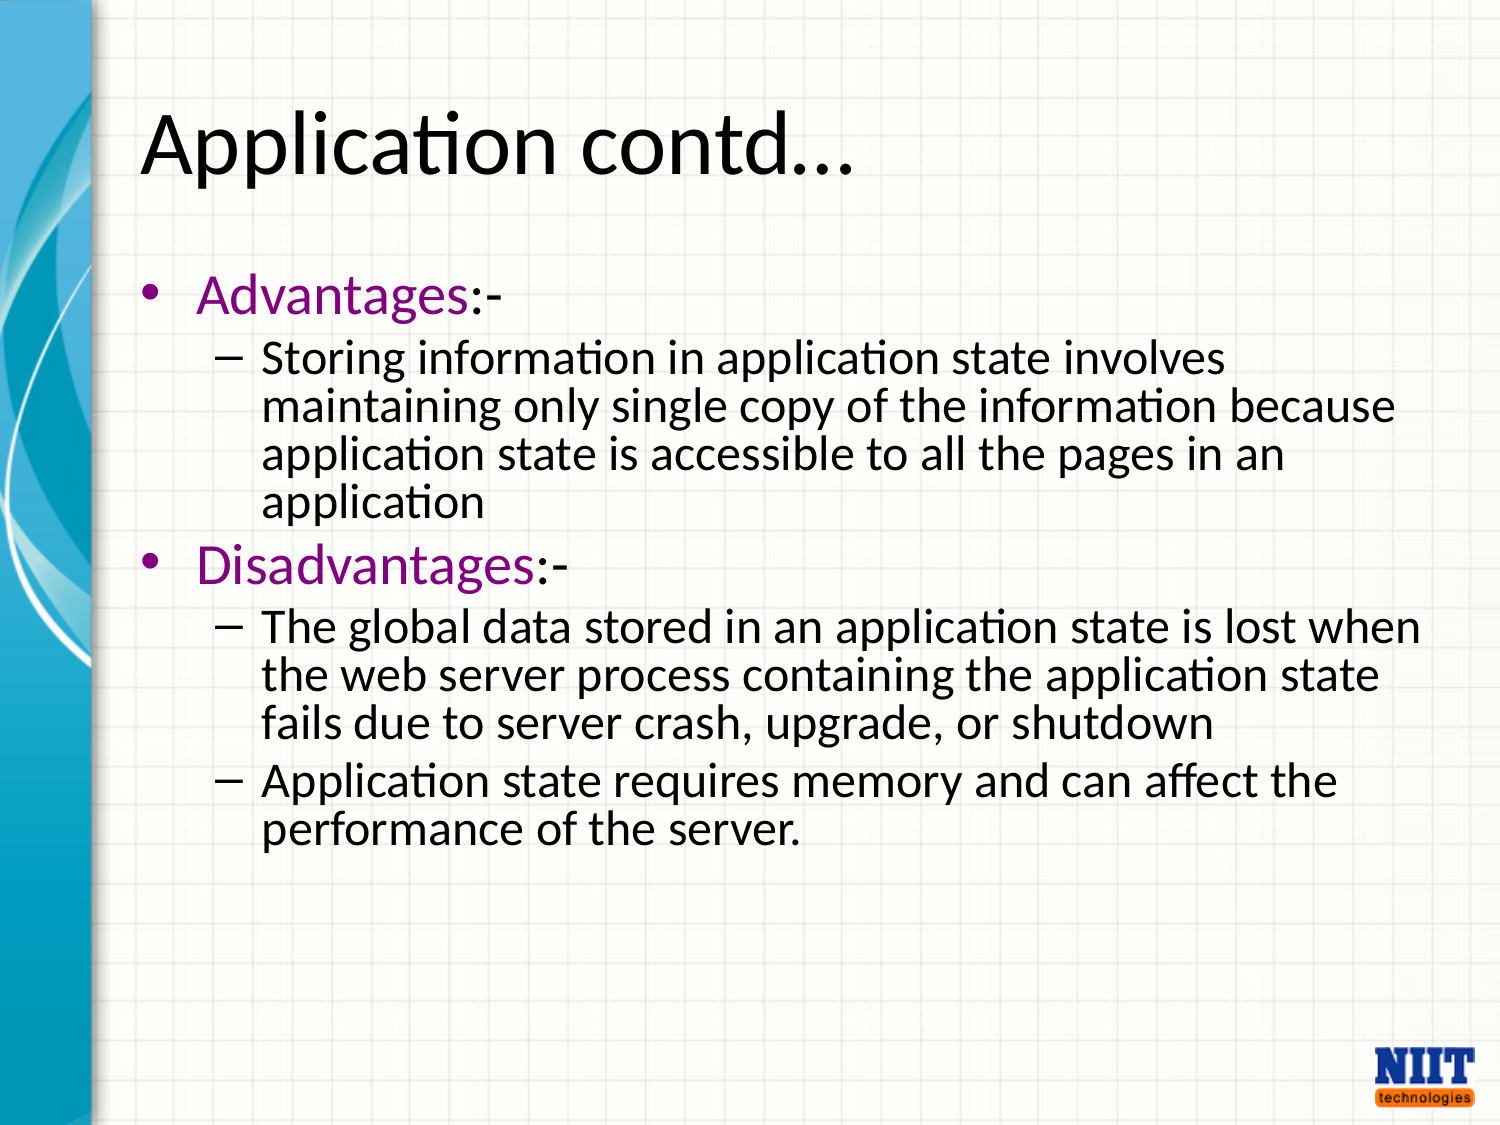

# Application contd…
Advantages:-
Storing information in application state involves maintaining only single copy of the information because application state is accessible to all the pages in an application
Disadvantages:-
The global data stored in an application state is lost when the web server process containing the application state fails due to server crash, upgrade, or shutdown
Application state requires memory and can affect the performance of the server.